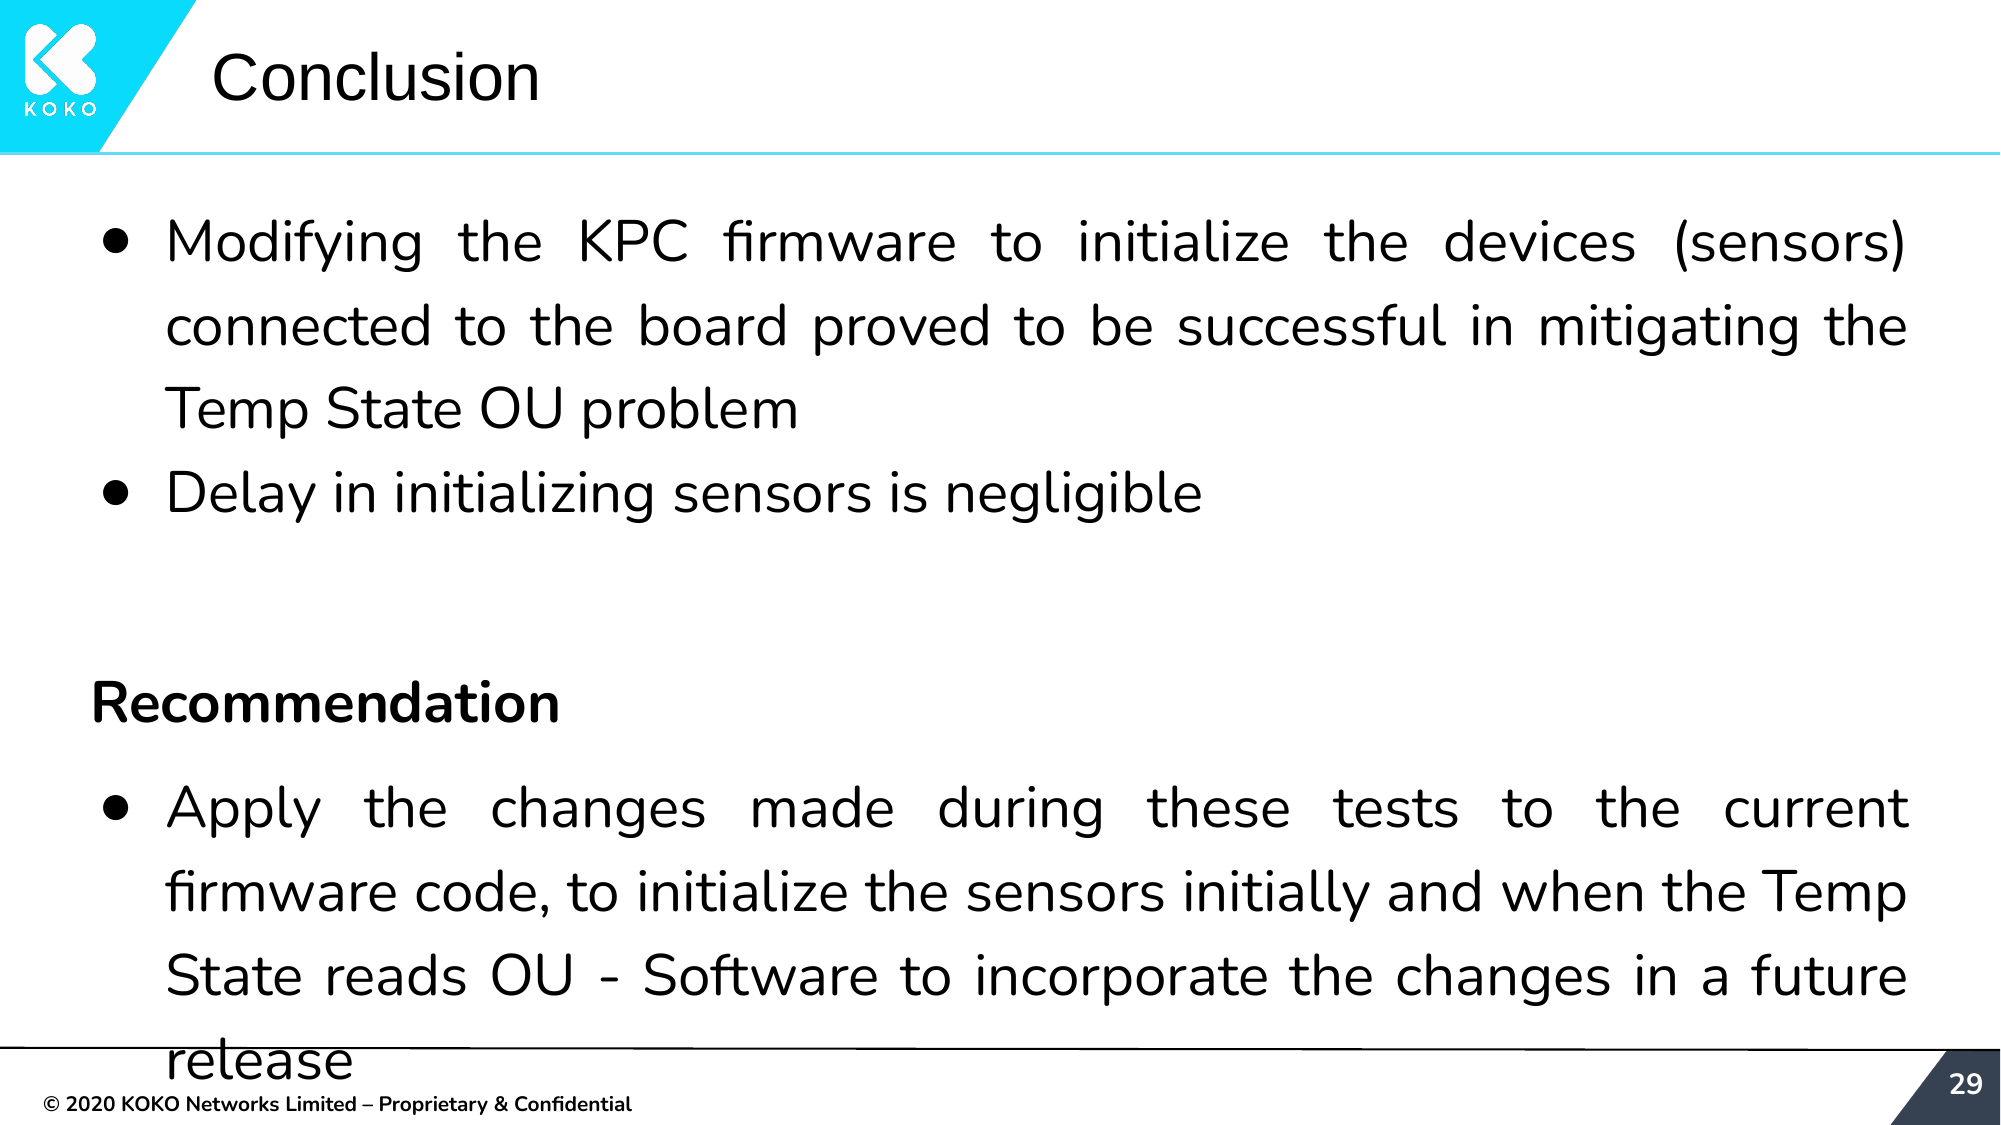

# Conclusion
Modifying the KPC firmware to initialize the devices (sensors) connected to the board proved to be successful in mitigating the Temp State OU problem
Delay in initializing sensors is negligible

Recommendation
Apply the changes made during these tests to the current firmware code, to initialize the sensors initially and when the Temp State reads OU - Software to incorporate the changes in a future release

29